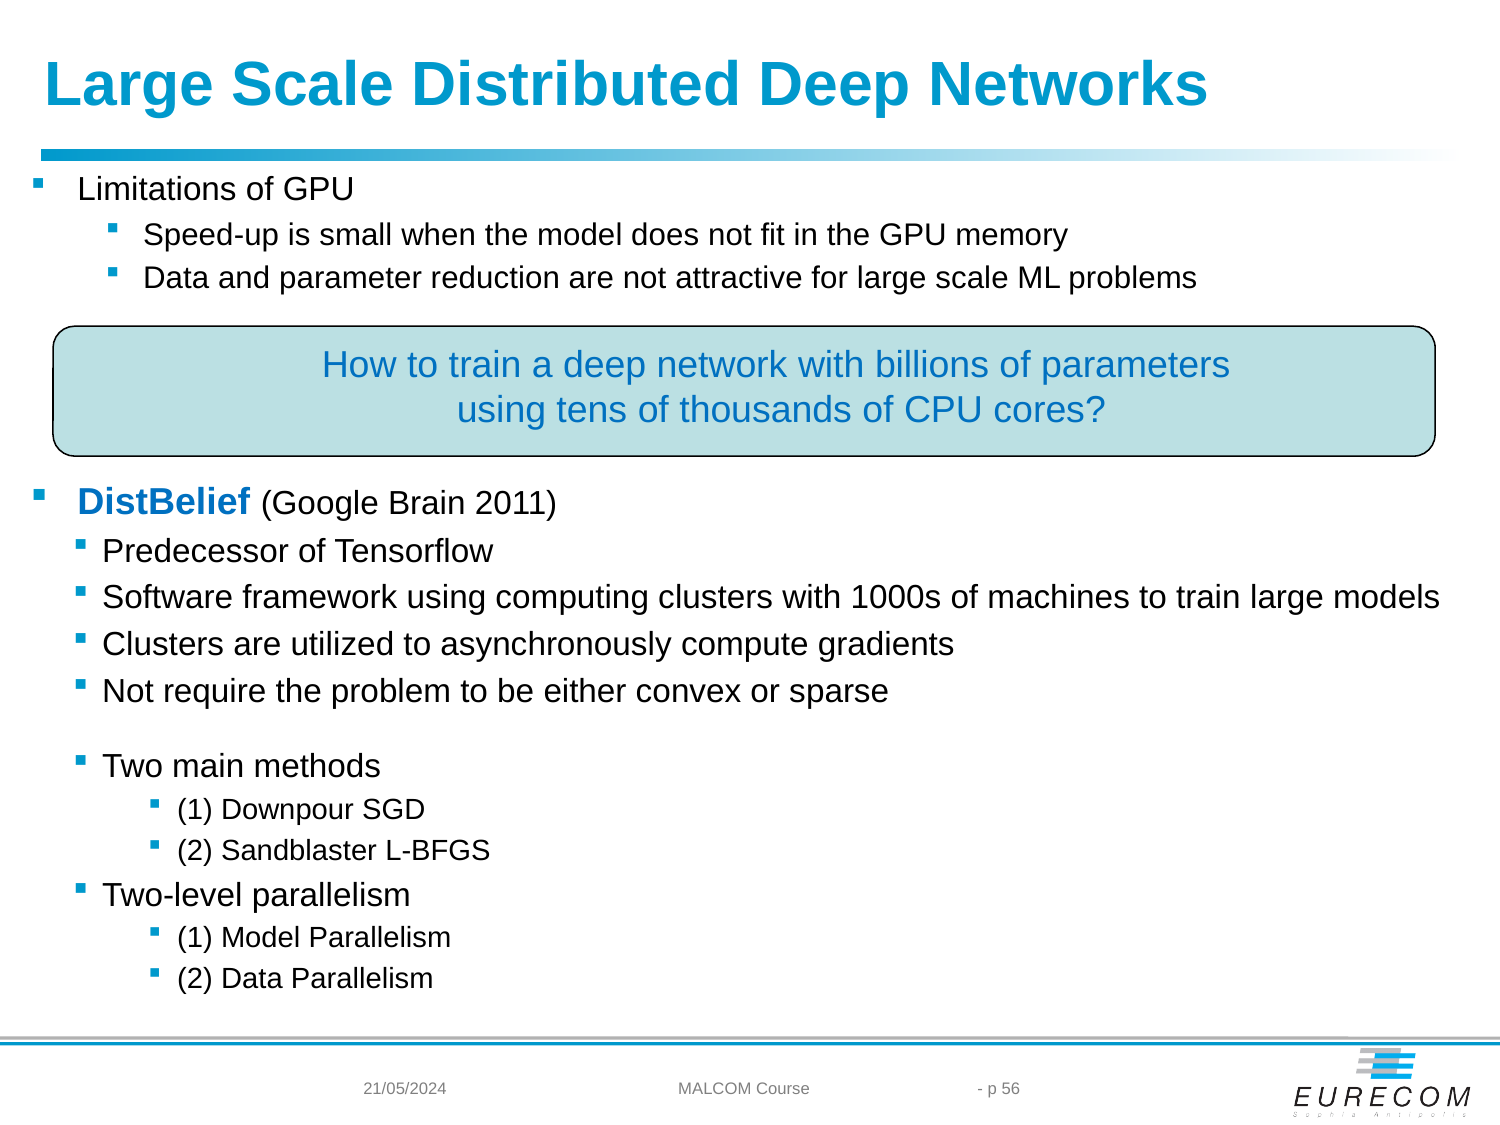

Large Scale Distributed Deep Networks

Limitations of GPU
Speed-up is small when the model does not fit in the GPU memory
Data and parameter reduction are not attractive for large scale ML problems

DistBelief (Google Brain 2011)
Predecessor of Tensorflow
Software framework using computing clusters with 1000s of machines to train large models
Clusters are utilized to asynchronously compute gradients
Not require the problem to be either convex or sparse

Two main methods
(1) Downpour SGD
(2) Sandblaster L-BFGS
Two-level parallelism
(1) Model Parallelism
(2) Data Parallelism

How to train a deep network with billions of parameters
using tens of thousands of CPU cores?
21/05/2024
MALCOM Course
- p 56